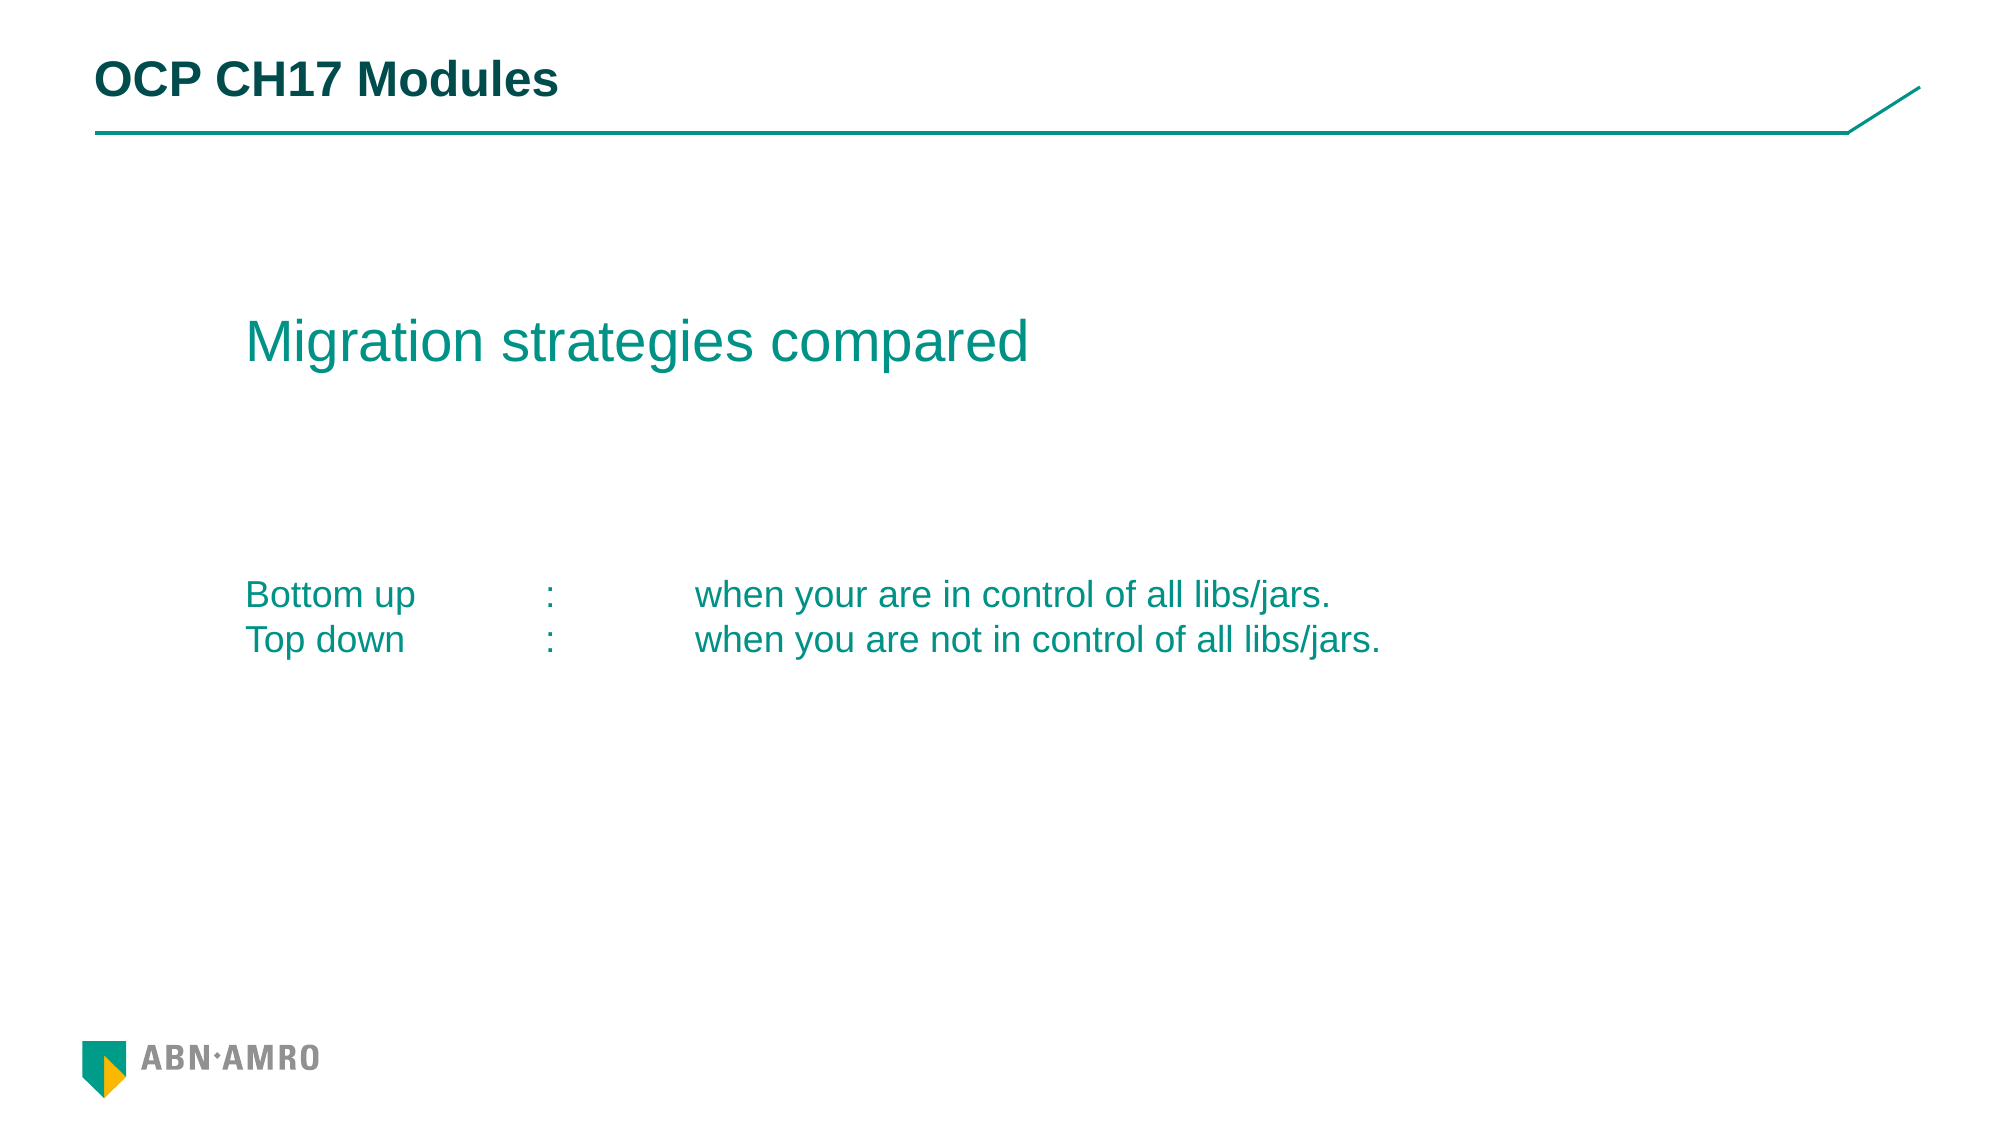

# OCP CH17 Modules
Migration strategies compared
Bottom up	:	when your are in control of all libs/jars.
Top down	:	when you are not in control of all libs/jars.